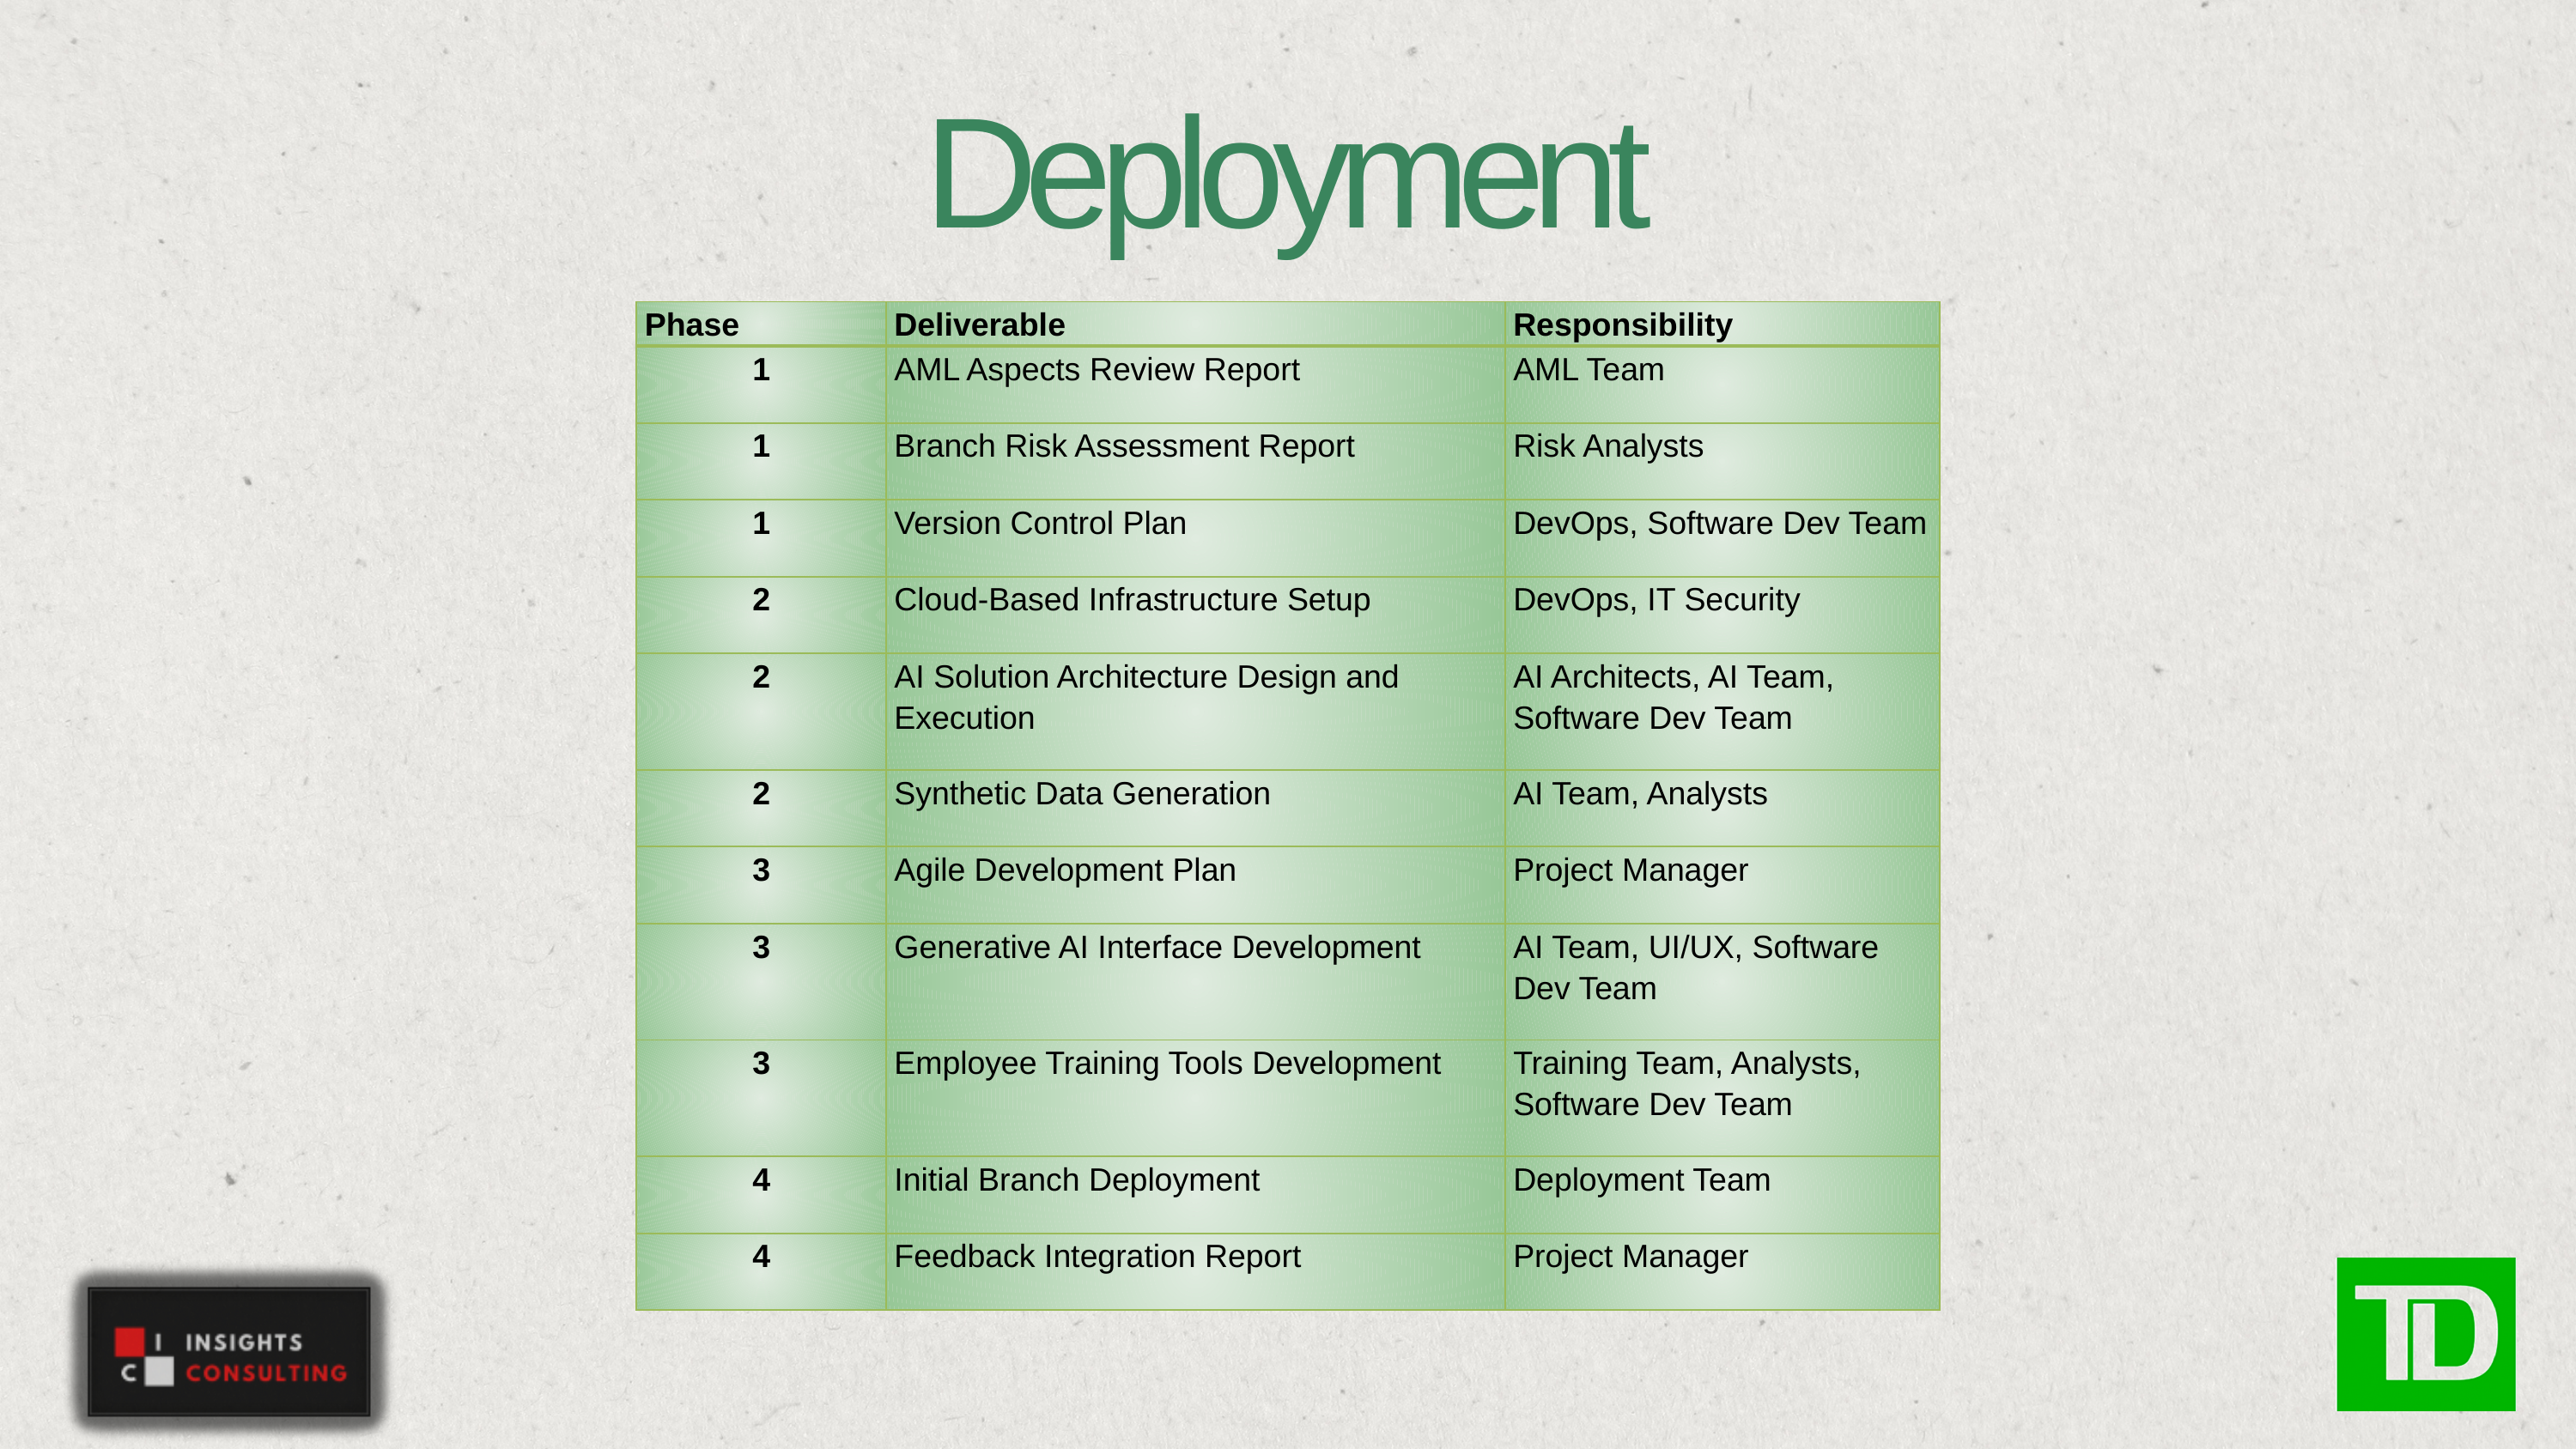

Deployment
| Phase | Deliverable | Responsibility |
| --- | --- | --- |
| 1 | AML Aspects Review Report | AML Team |
| 1 | Branch Risk Assessment Report | Risk Analysts |
| 1 | Version Control Plan | DevOps, Software Dev Team |
| 2 | Cloud-Based Infrastructure Setup | DevOps, IT Security |
| 2 | AI Solution Architecture Design and Execution | AI Architects, AI Team, Software Dev Team |
| 2 | Synthetic Data Generation | AI Team, Analysts |
| 3 | Agile Development Plan | Project Manager |
| 3 | Generative AI Interface Development | AI Team, UI/UX, Software Dev Team |
| 3 | Employee Training Tools Development | Training Team, Analysts, Software Dev Team |
| 4 | Initial Branch Deployment | Deployment Team |
| 4 | Feedback Integration Report | Project Manager |